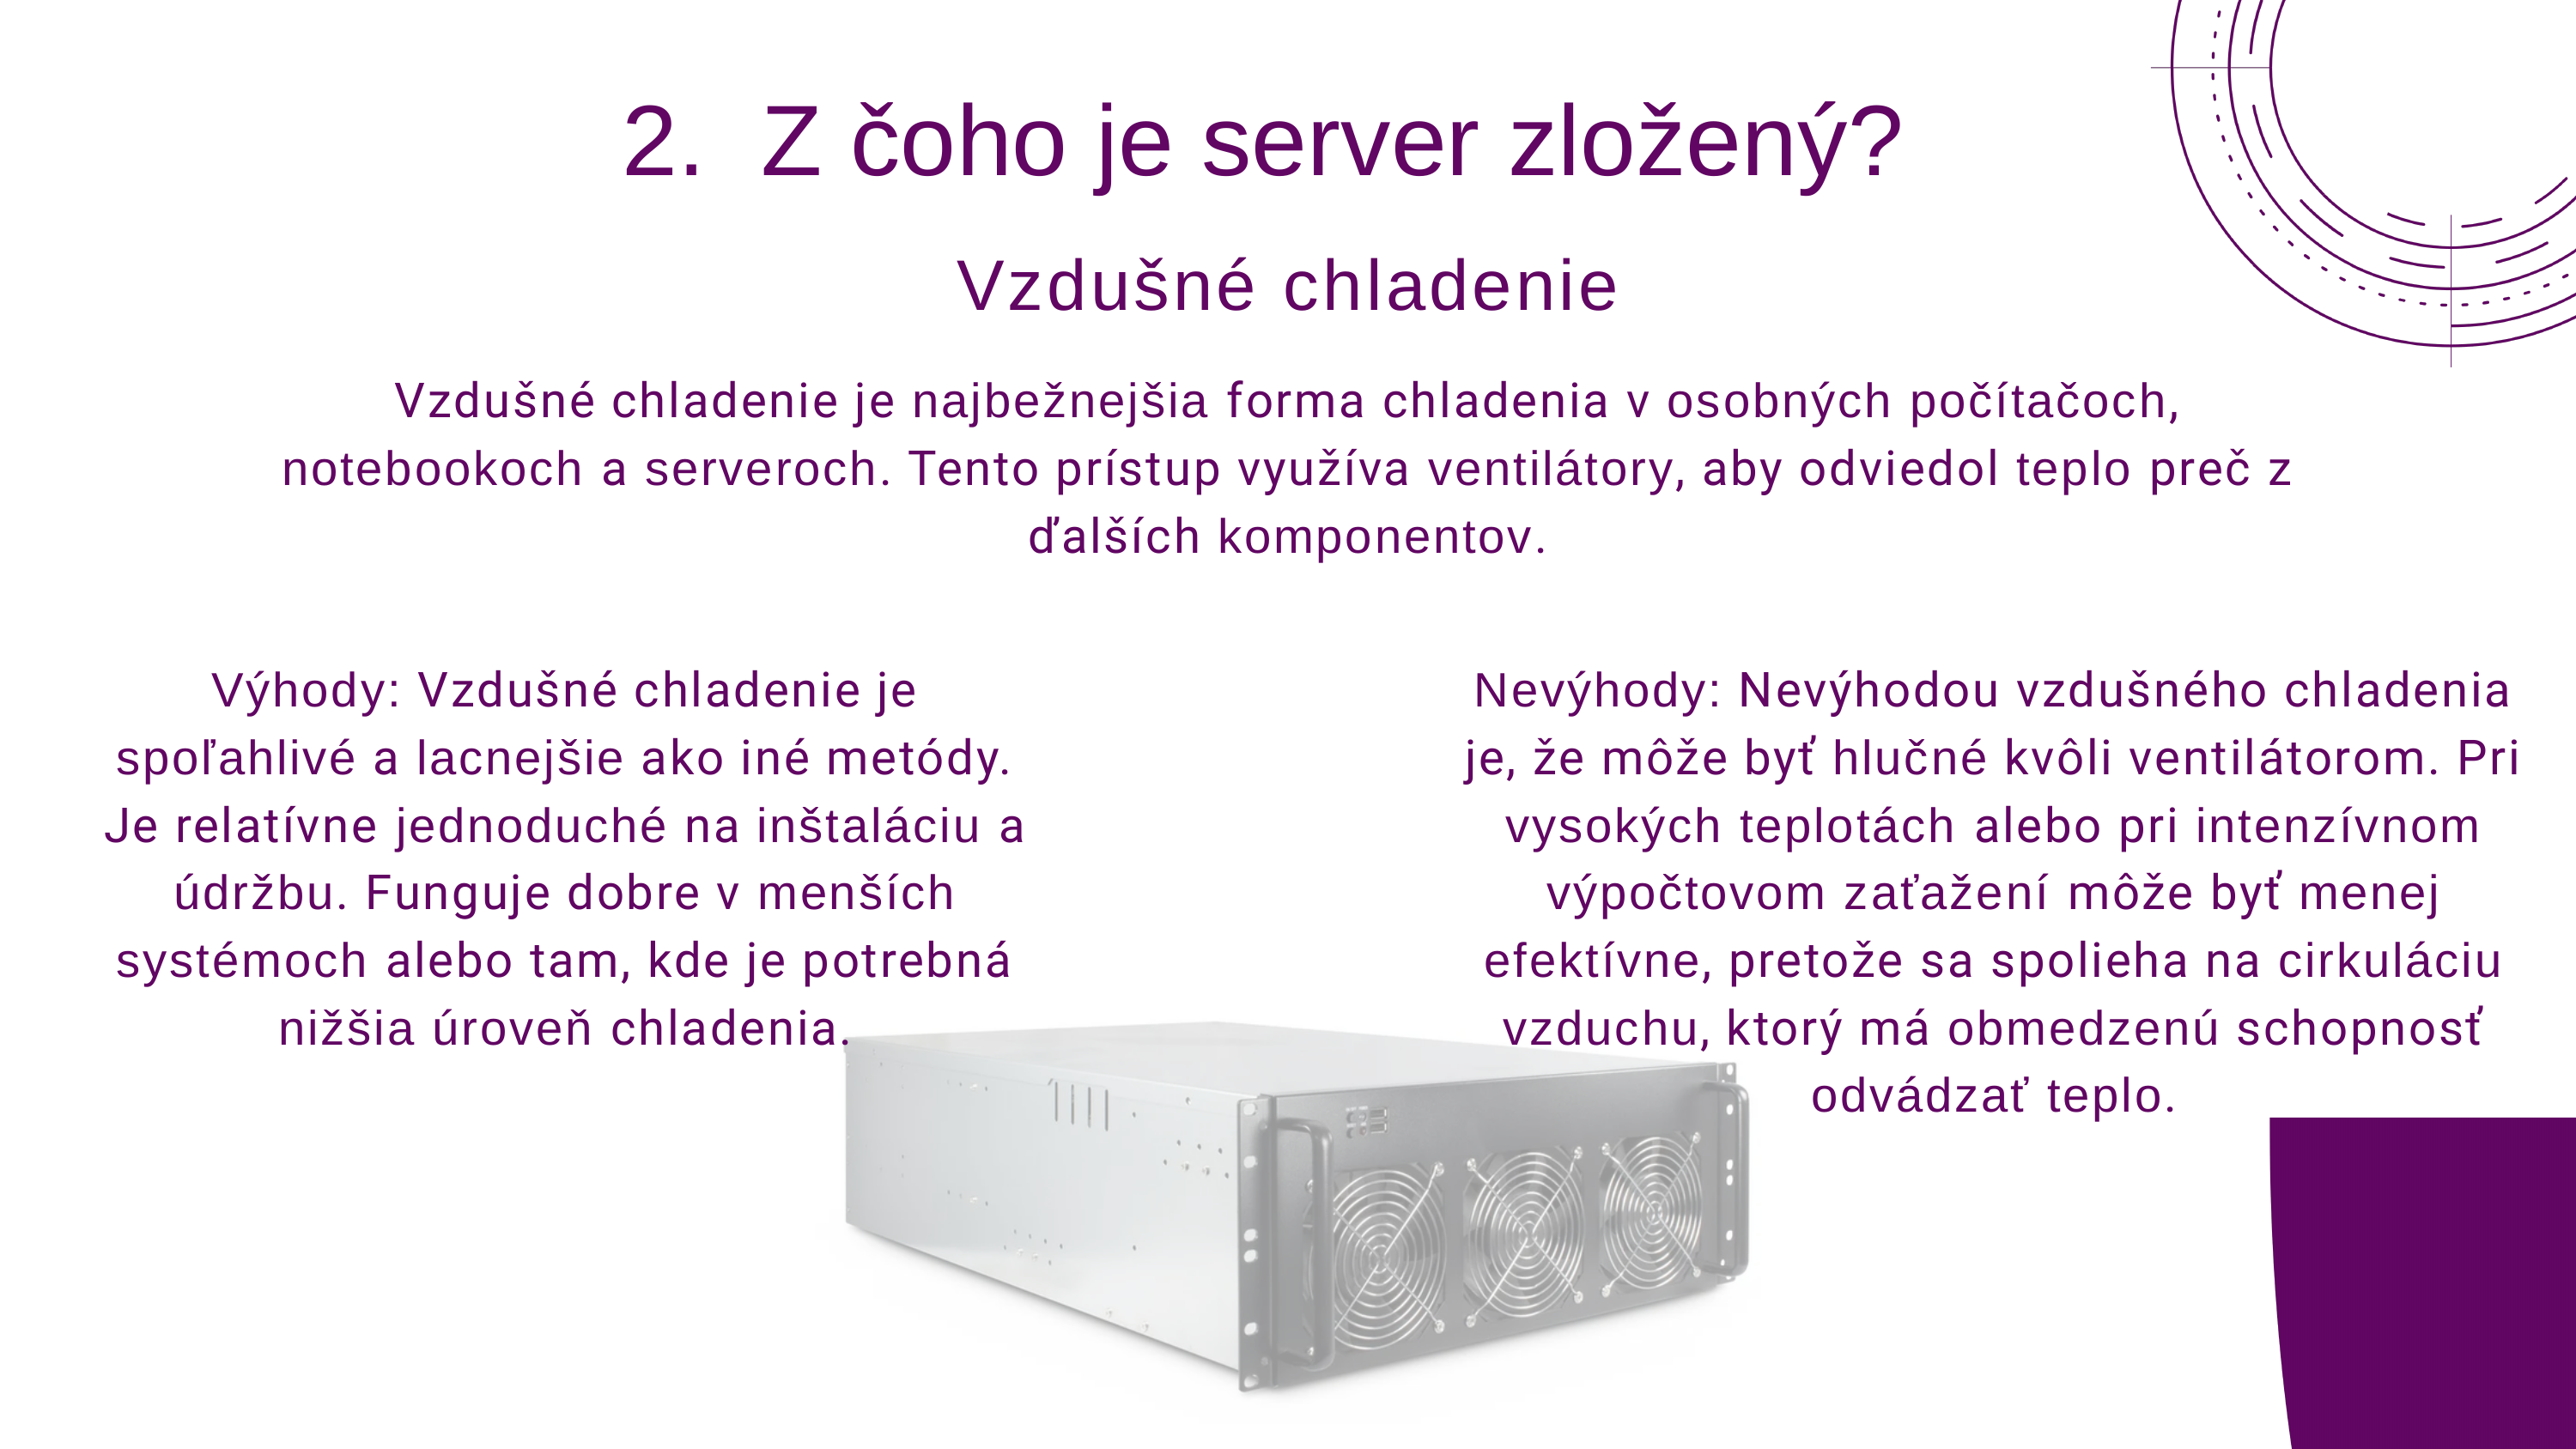

2.  Z čoho je server zložený?
Vzdušné chladenie

Vzdušné chladenie je najbežnejšia forma chladenia v osobných počítačoch, notebookoch a serveroch. Tento prístup využíva ventilátory, aby odviedol teplo preč z ďalších komponentov.
Výhody: Vzdušné chladenie je spoľahlivé a lacnejšie ako iné metódy. Je relatívne jednoduché na inštaláciu a údržbu. Funguje dobre v menších systémoch alebo tam, kde je potrebná nižšia úroveň chladenia.
Nevýhody: Nevýhodou vzdušného chladenia je, že môže byť hlučné kvôli ventilátorom. Pri vysokých teplotách alebo pri intenzívnom výpočtovom zaťažení môže byť menej efektívne, pretože sa spolieha na cirkuláciu vzduchu, ktorý má obmedzenú schopnosť odvádzať teplo.